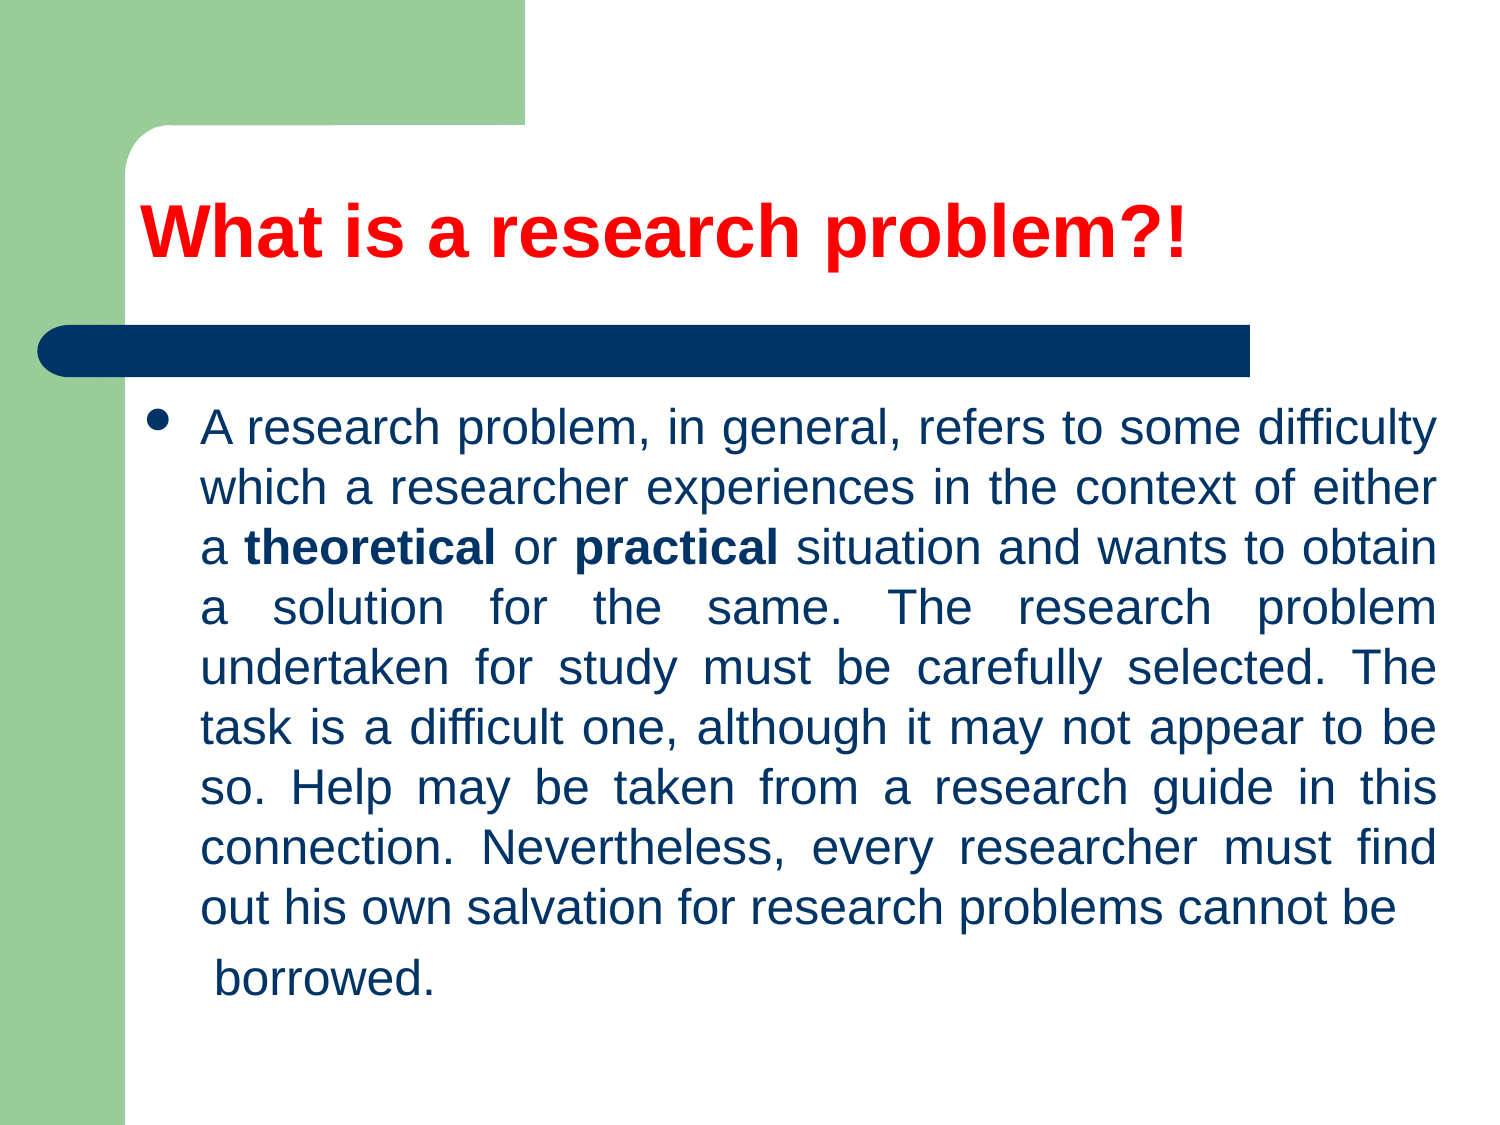

# What is a research problem?!
A research problem, in general, refers to some difficulty which a researcher experiences in the context of either a theoretical or practical situation and wants to obtain a solution for the same. The research problem undertaken for study must be carefully selected. The task is a difficult one, although it may not appear to be so. Help may be taken from a research guide in this connection. Nevertheless, every researcher must find out his own salvation for research problems cannot be
     borrowed.